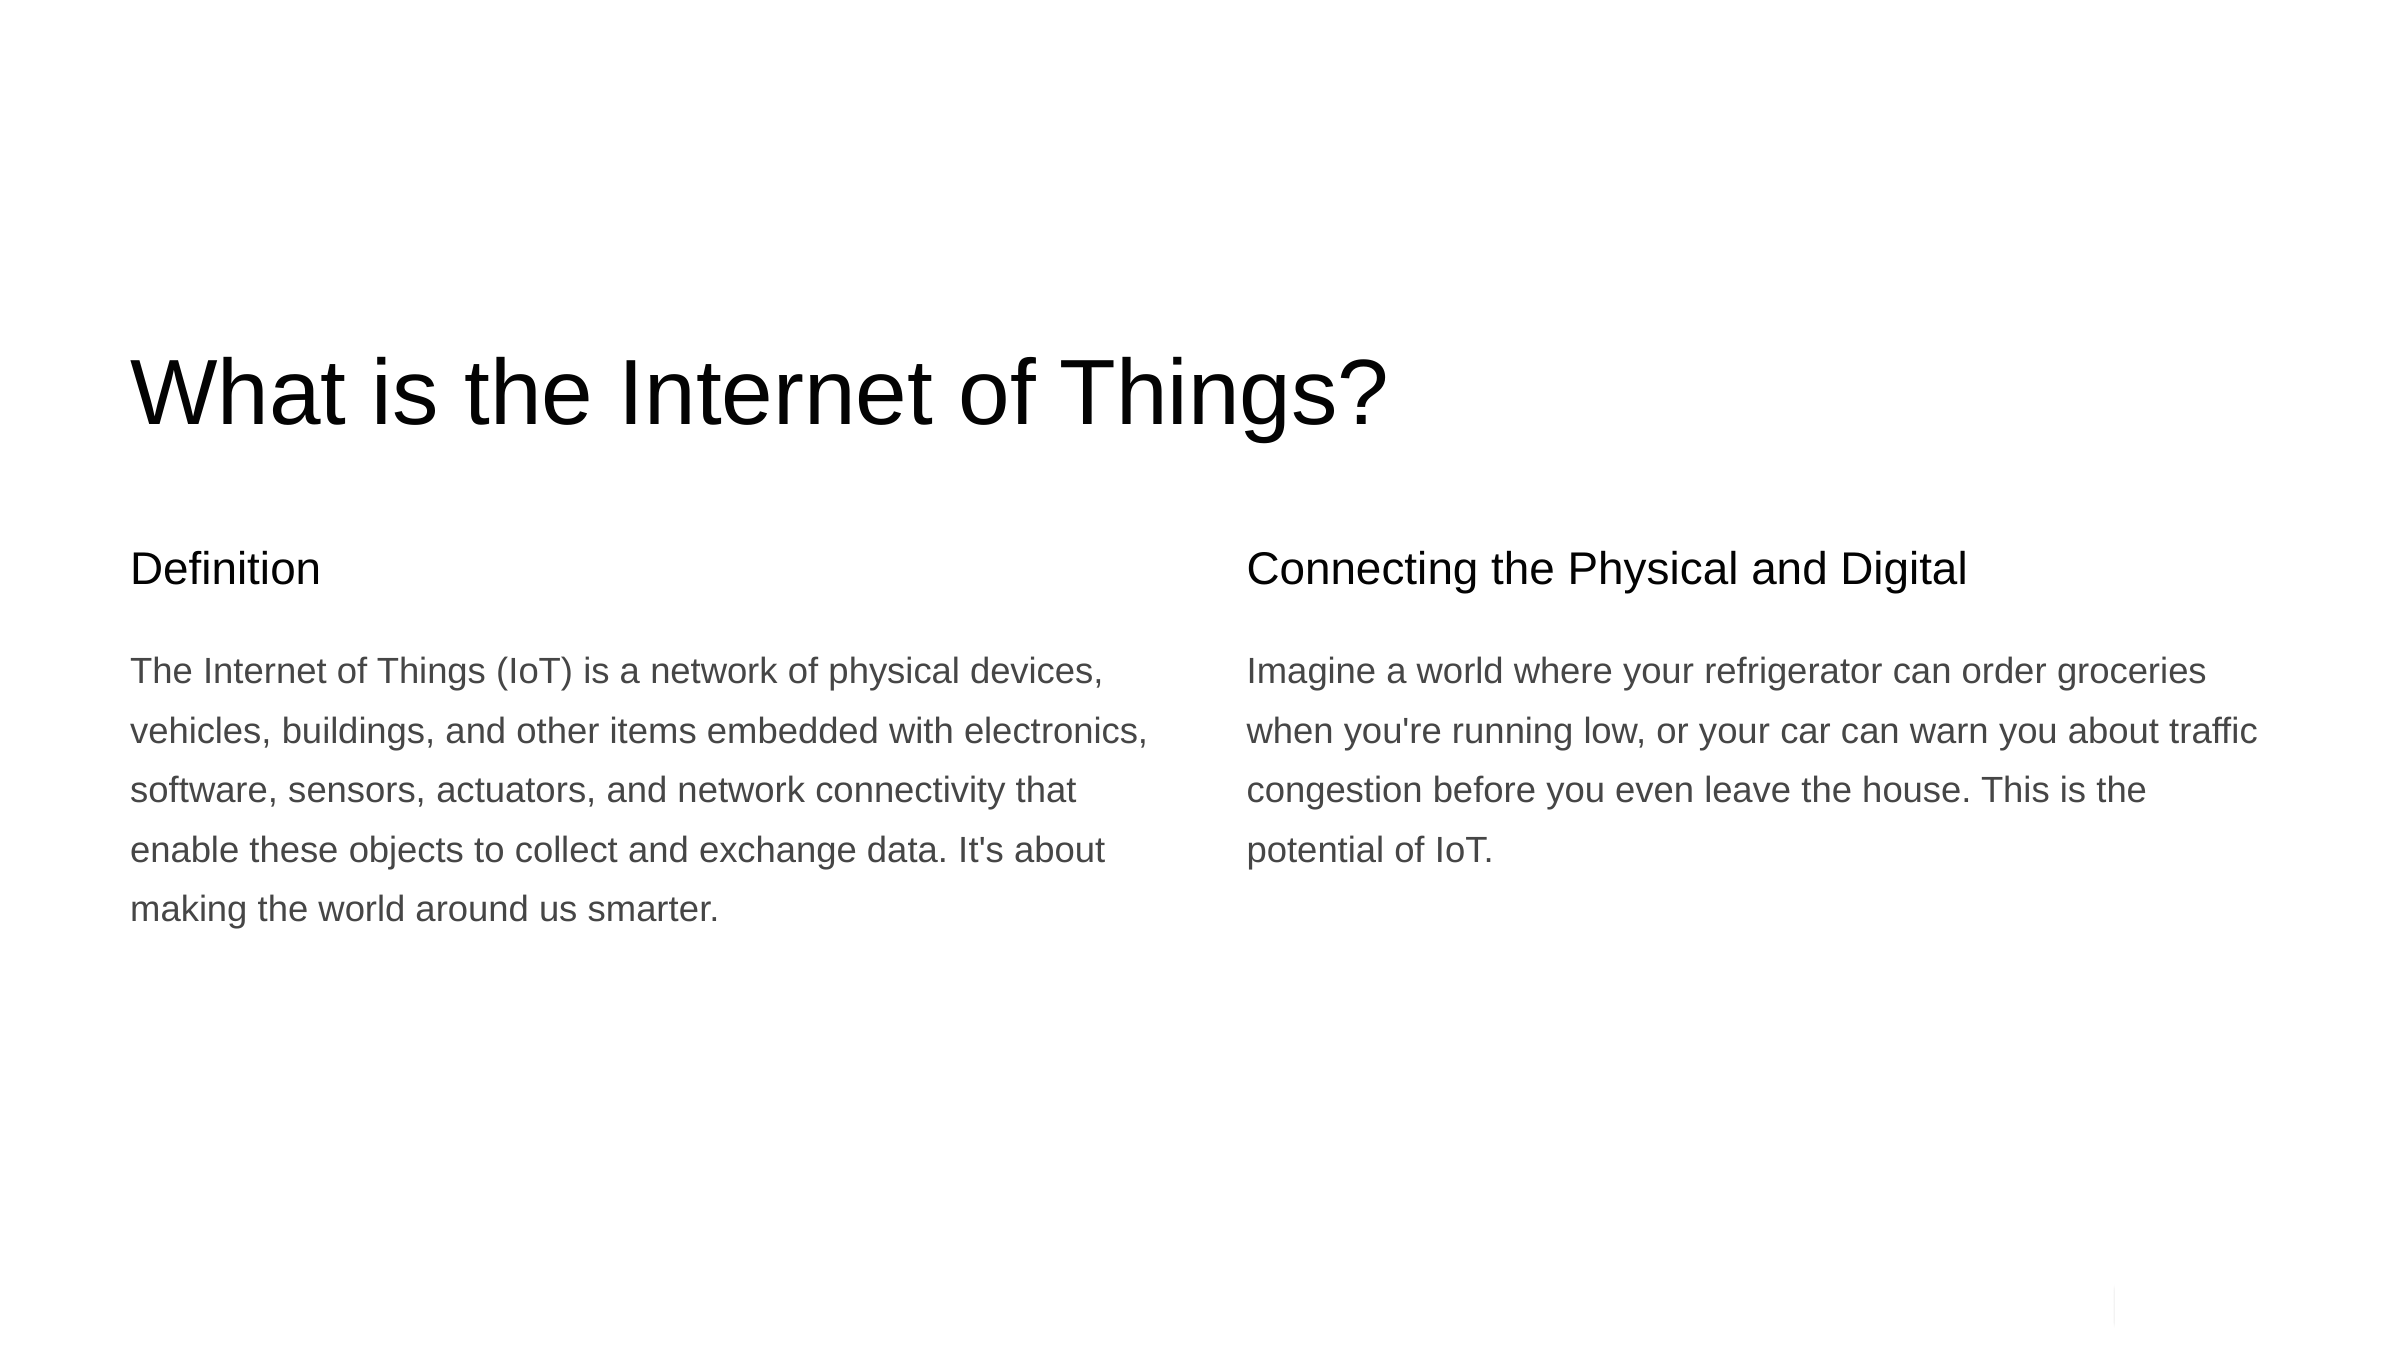

What is the Internet of Things?
Definition
Connecting the Physical and Digital
The Internet of Things (IoT) is a network of physical devices, vehicles, buildings, and other items embedded with electronics, software, sensors, actuators, and network connectivity that enable these objects to collect and exchange data. It's about making the world around us smarter.
Imagine a world where your refrigerator can order groceries when you're running low, or your car can warn you about traffic congestion before you even leave the house. This is the potential of IoT.